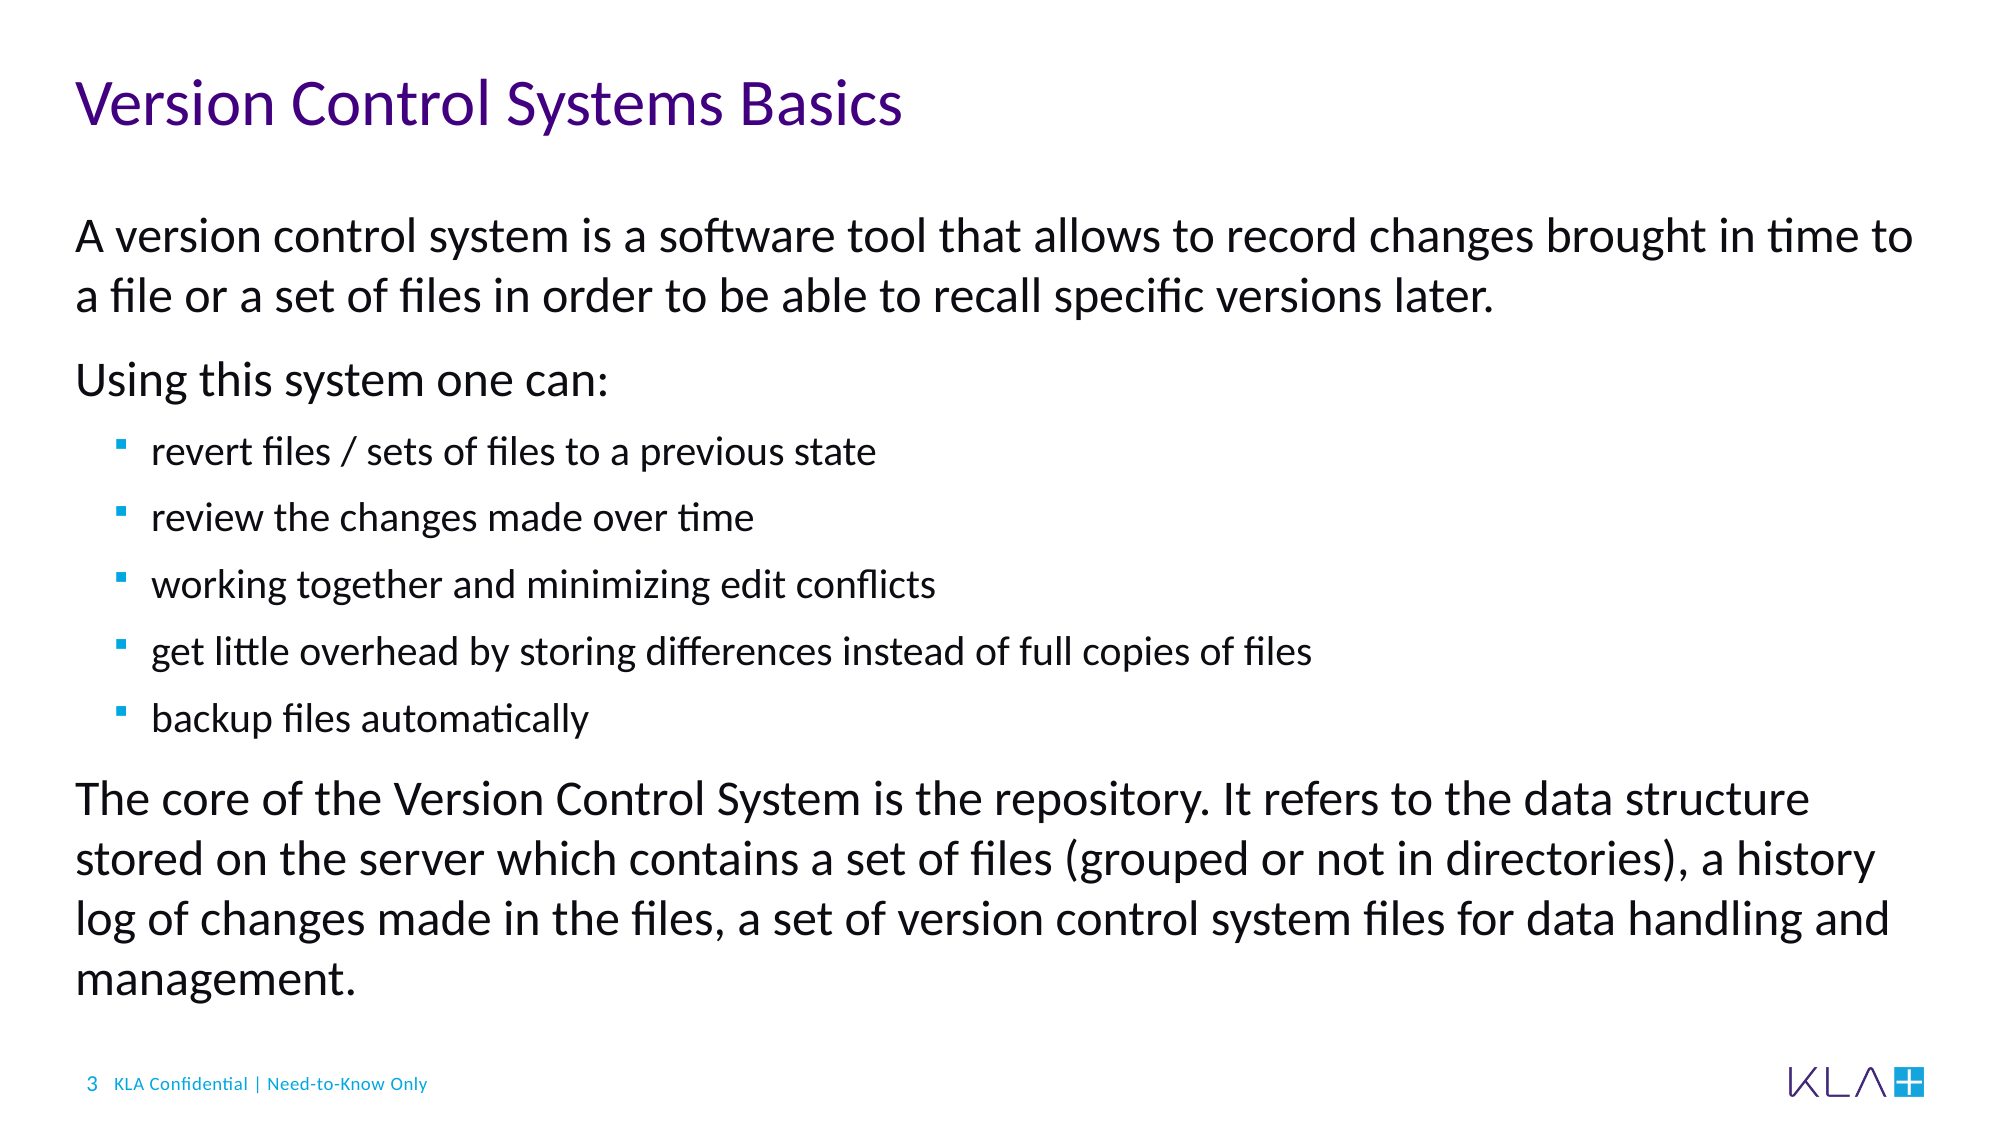

# Version Control Systems Basics
A version control system is a software tool that allows to record changes brought in time to a file or a set of files in order to be able to recall specific versions later.
Using this system one can:
revert files / sets of files to a previous state
review the changes made over time
working together and minimizing edit conflicts
get little overhead by storing differences instead of full copies of files
backup files automatically
The core of the Version Control System is the repository. It refers to the data structure stored on the server which contains a set of files (grouped or not in directories), a history log of changes made in the files, a set of version control system files for data handling and management.